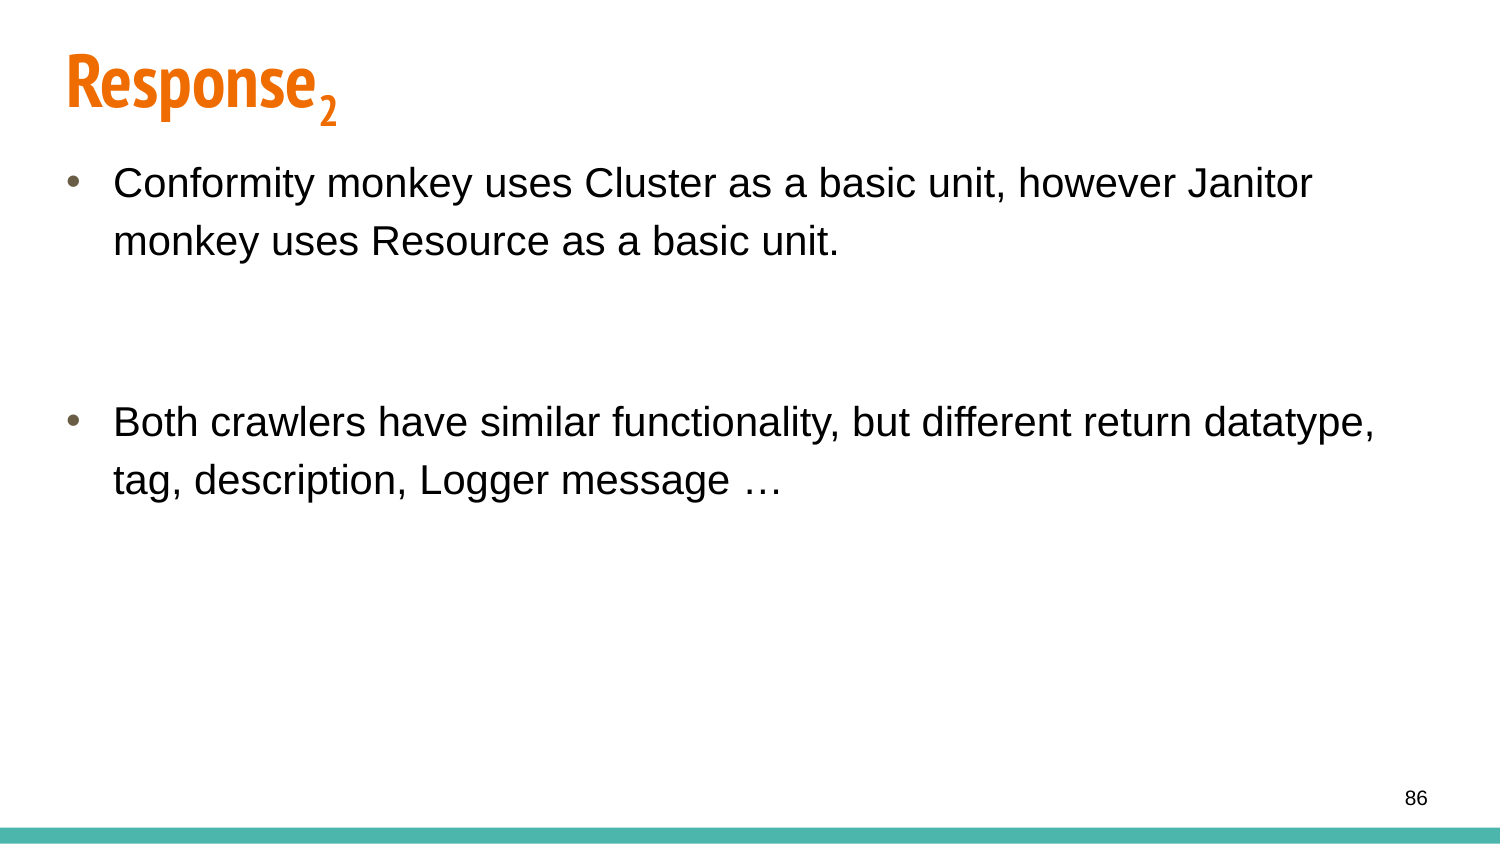

Response2
Conformity monkey uses Cluster as a basic unit, however Janitor monkey uses Resource as a basic unit.

Both crawlers have similar functionality, but different return datatype, tag, description, Logger message …
86